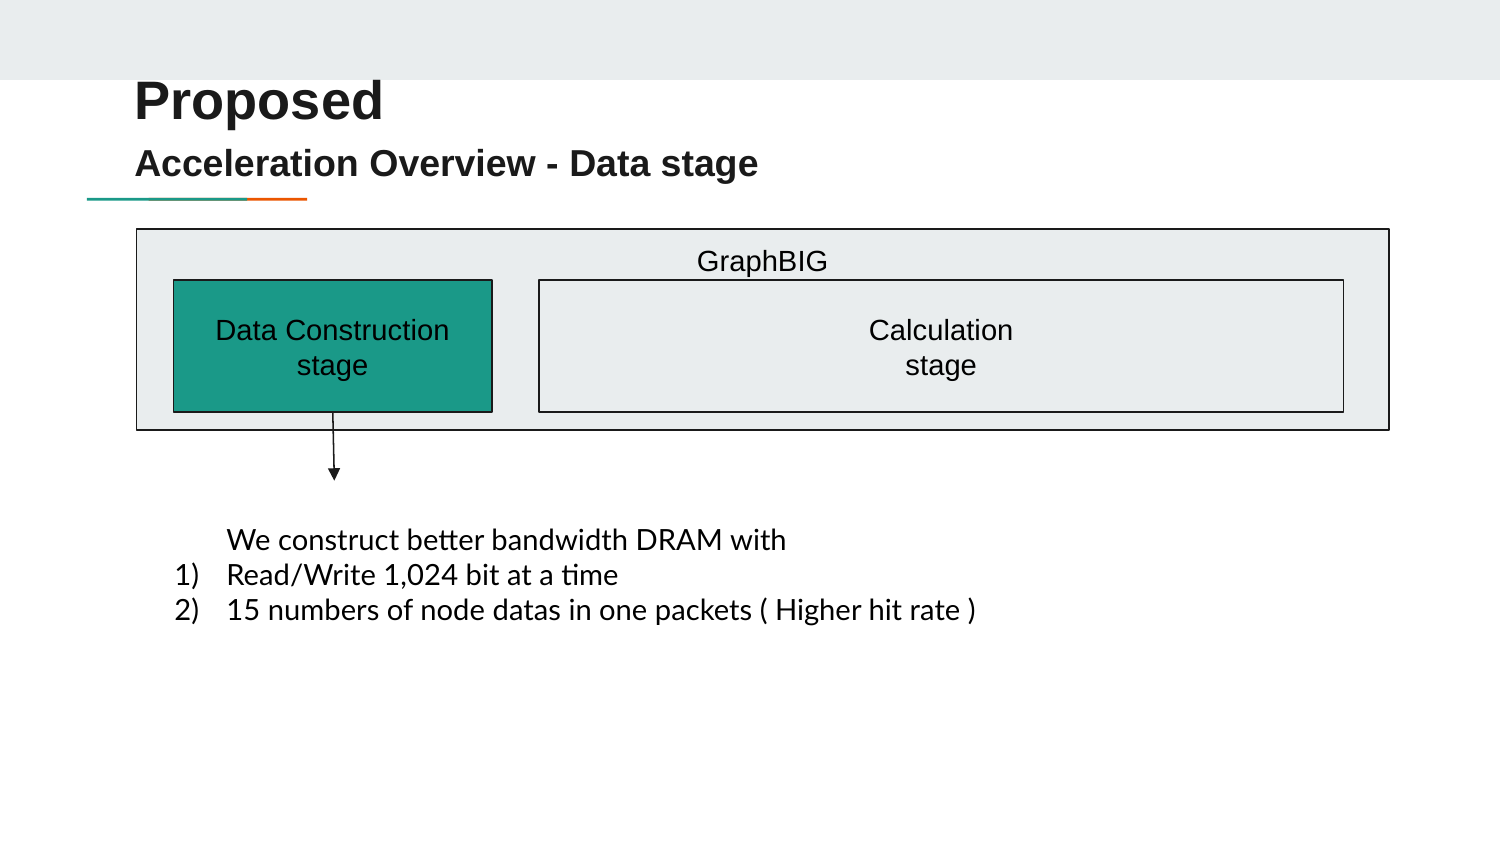

# Proposed
Acceleration Overview - Data stage

GraphBIG

Data Construction
stage
Calculation
stage
We construct better bandwidth DRAM with
Read/Write 1,024 bit at a time
15 numbers of node datas in one packets ( Higher hit rate )